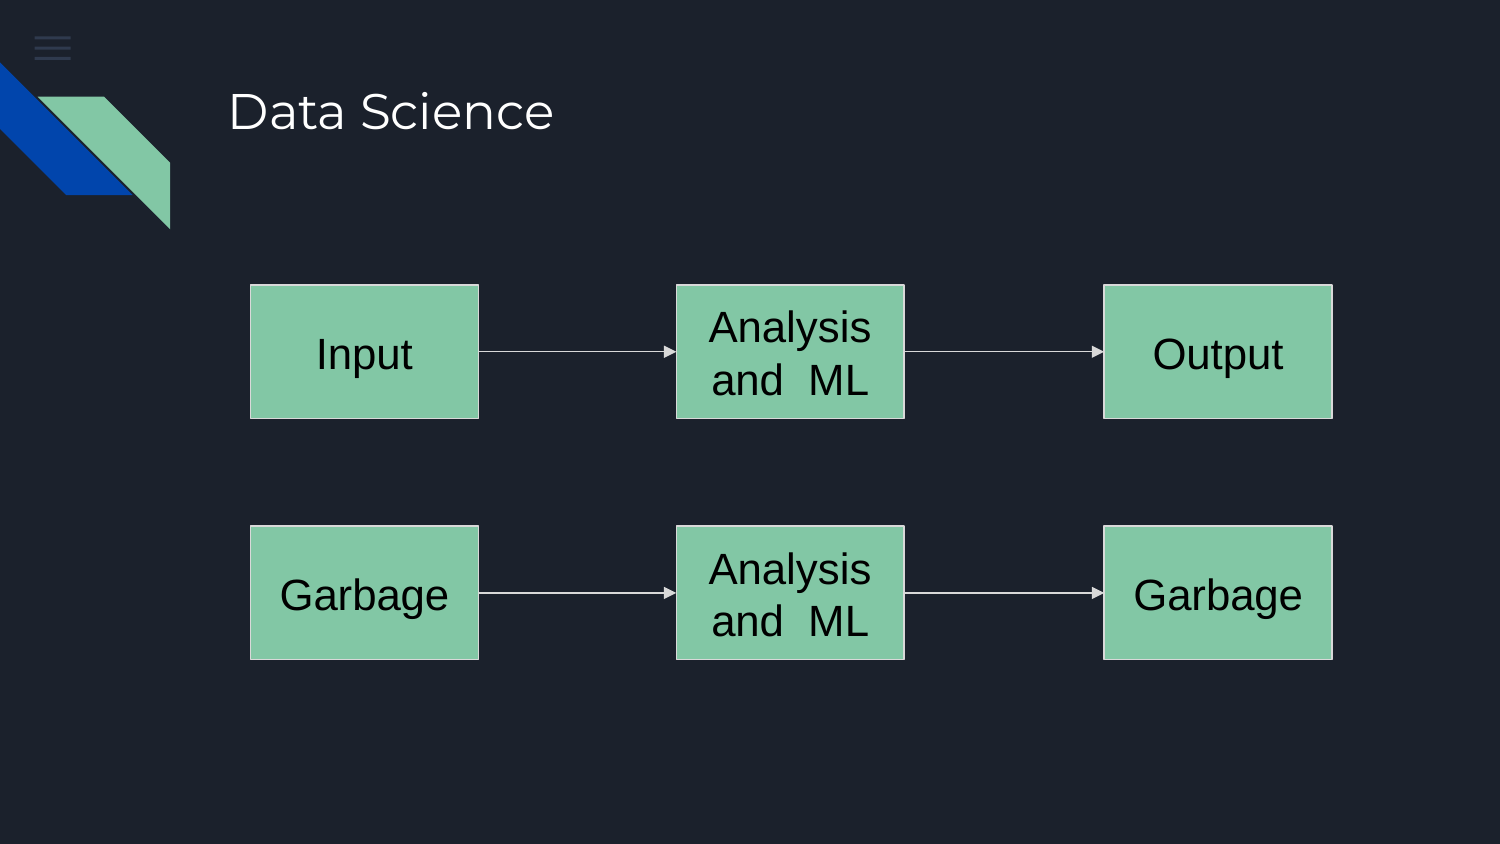

# Data Science
Input
Analysis and  ML
Output

Garbage
Analysis and  ML
Garbage